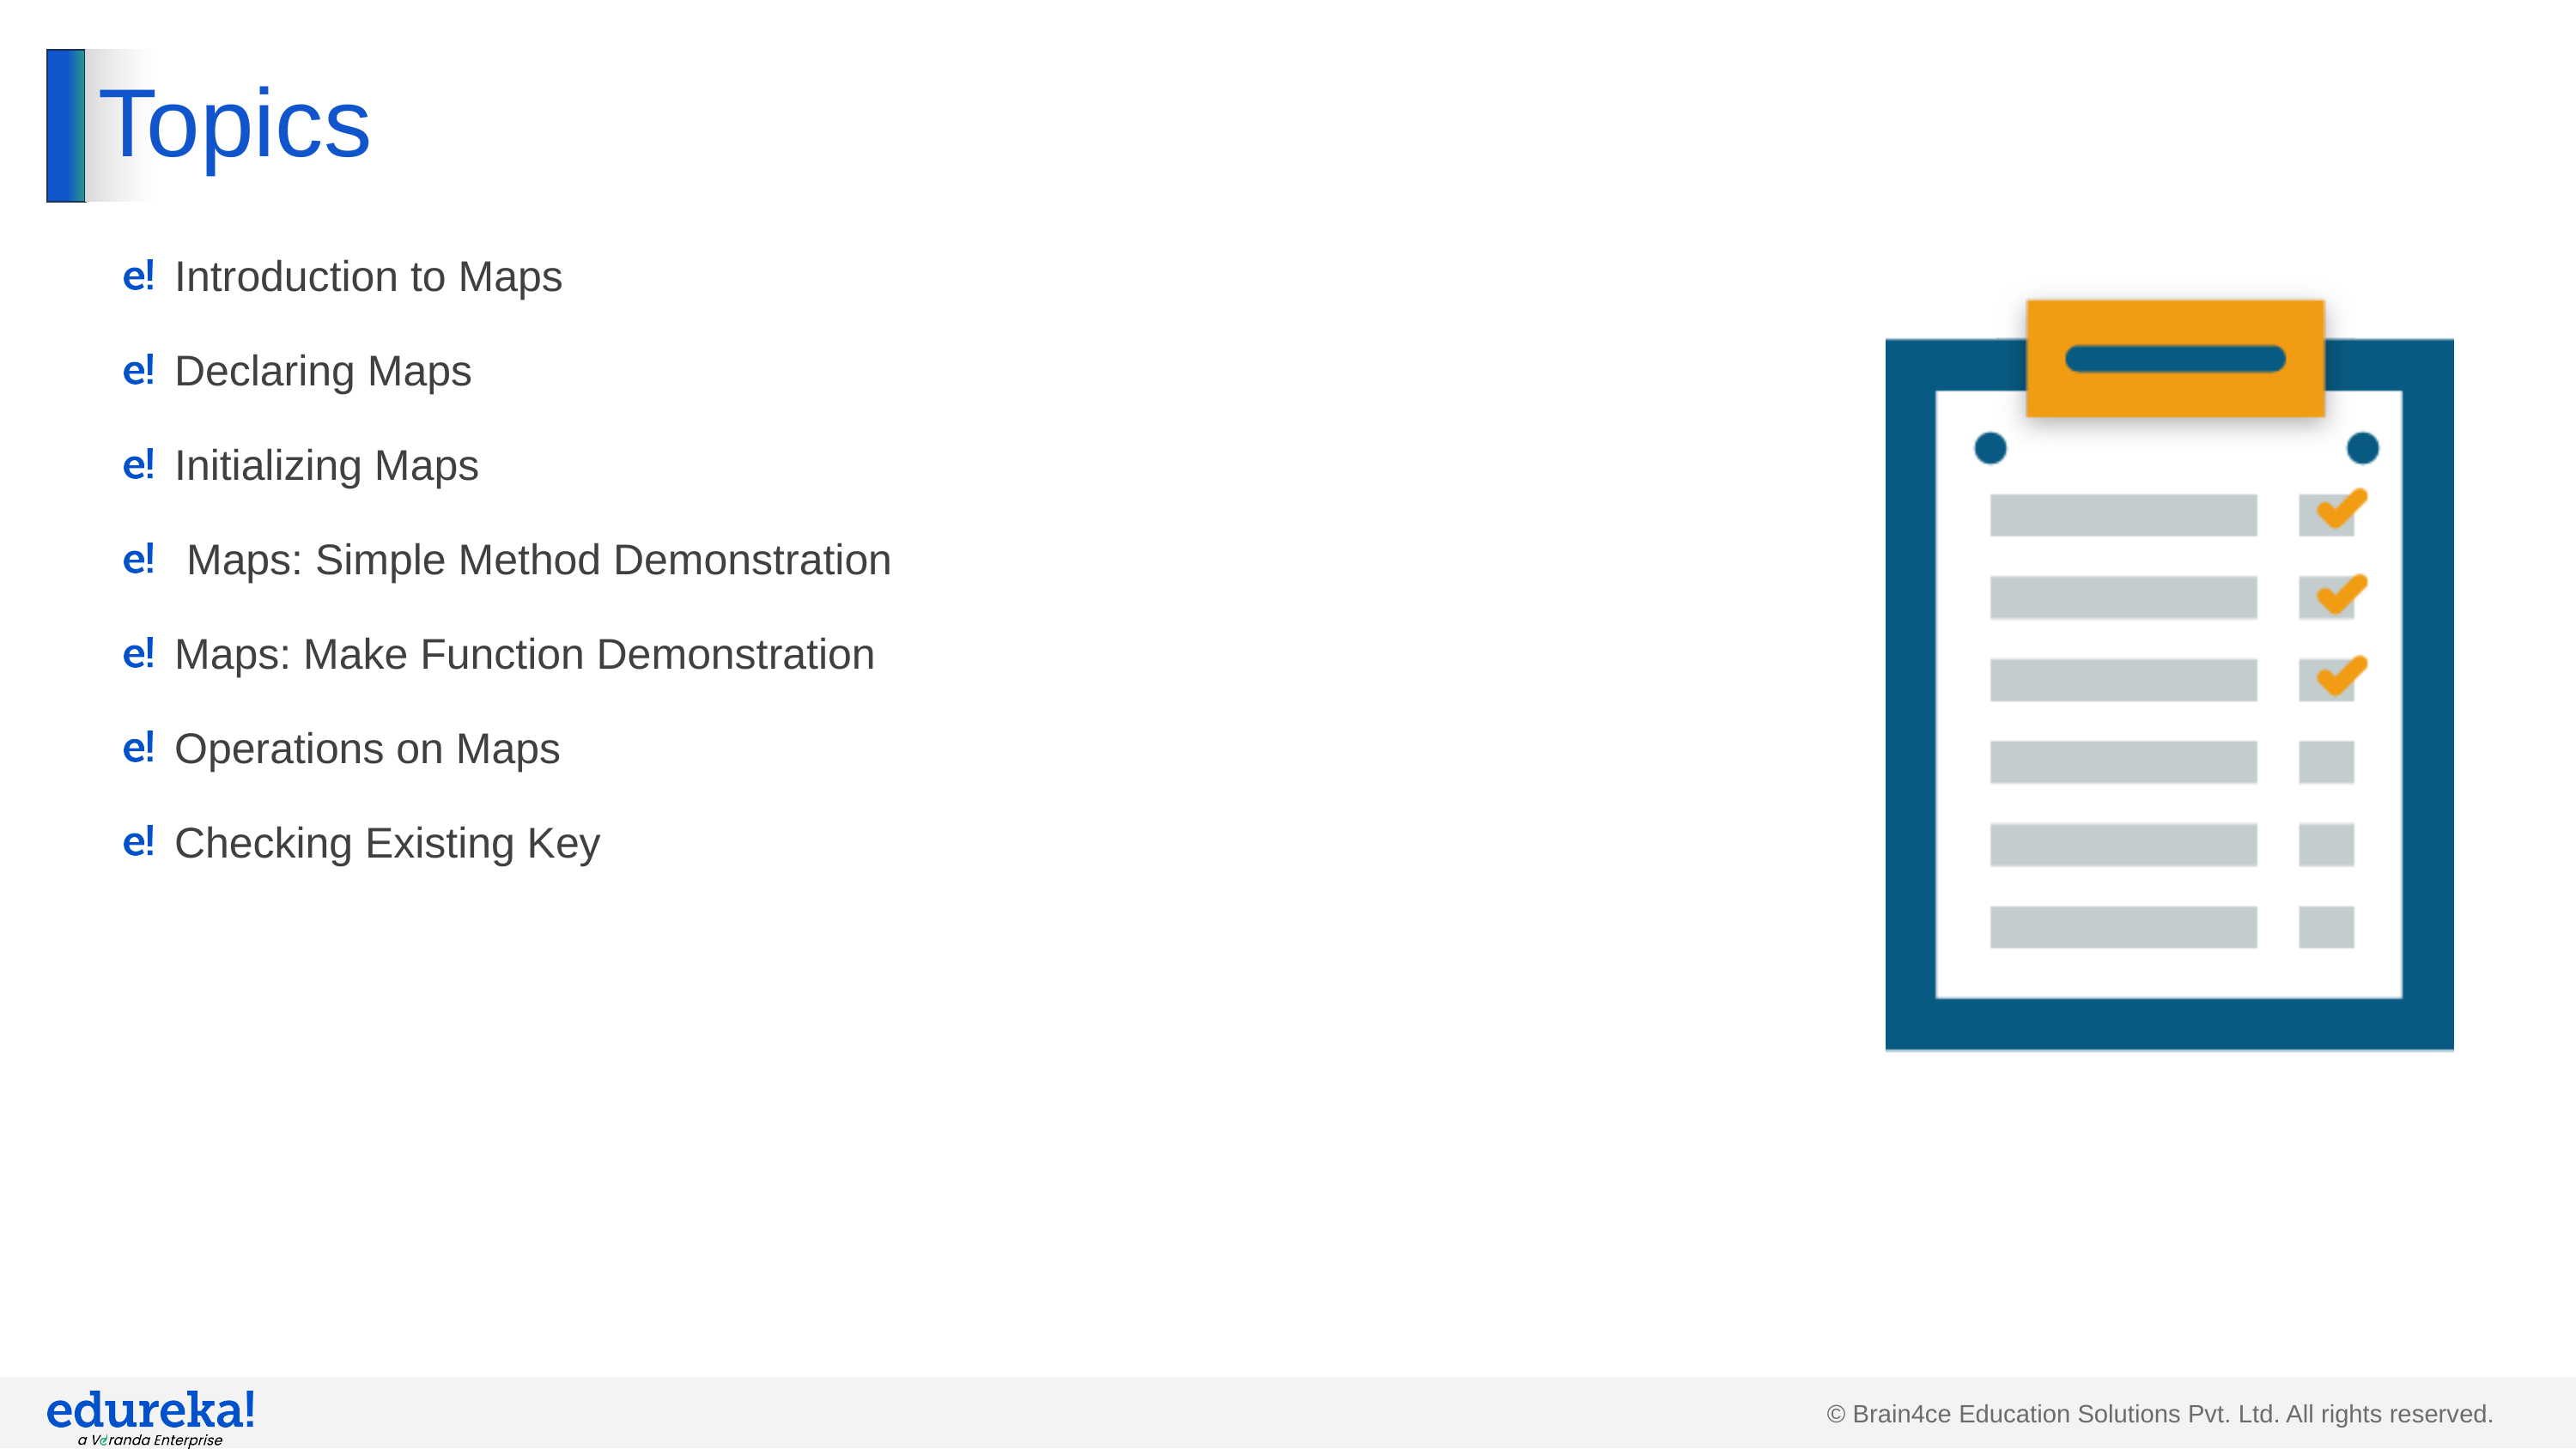

# Topics
Introduction to Maps
Declaring Maps
Initializing Maps
 Maps: Simple Method Demonstration
Maps: Make Function Demonstration
Operations on Maps
Checking Existing Key